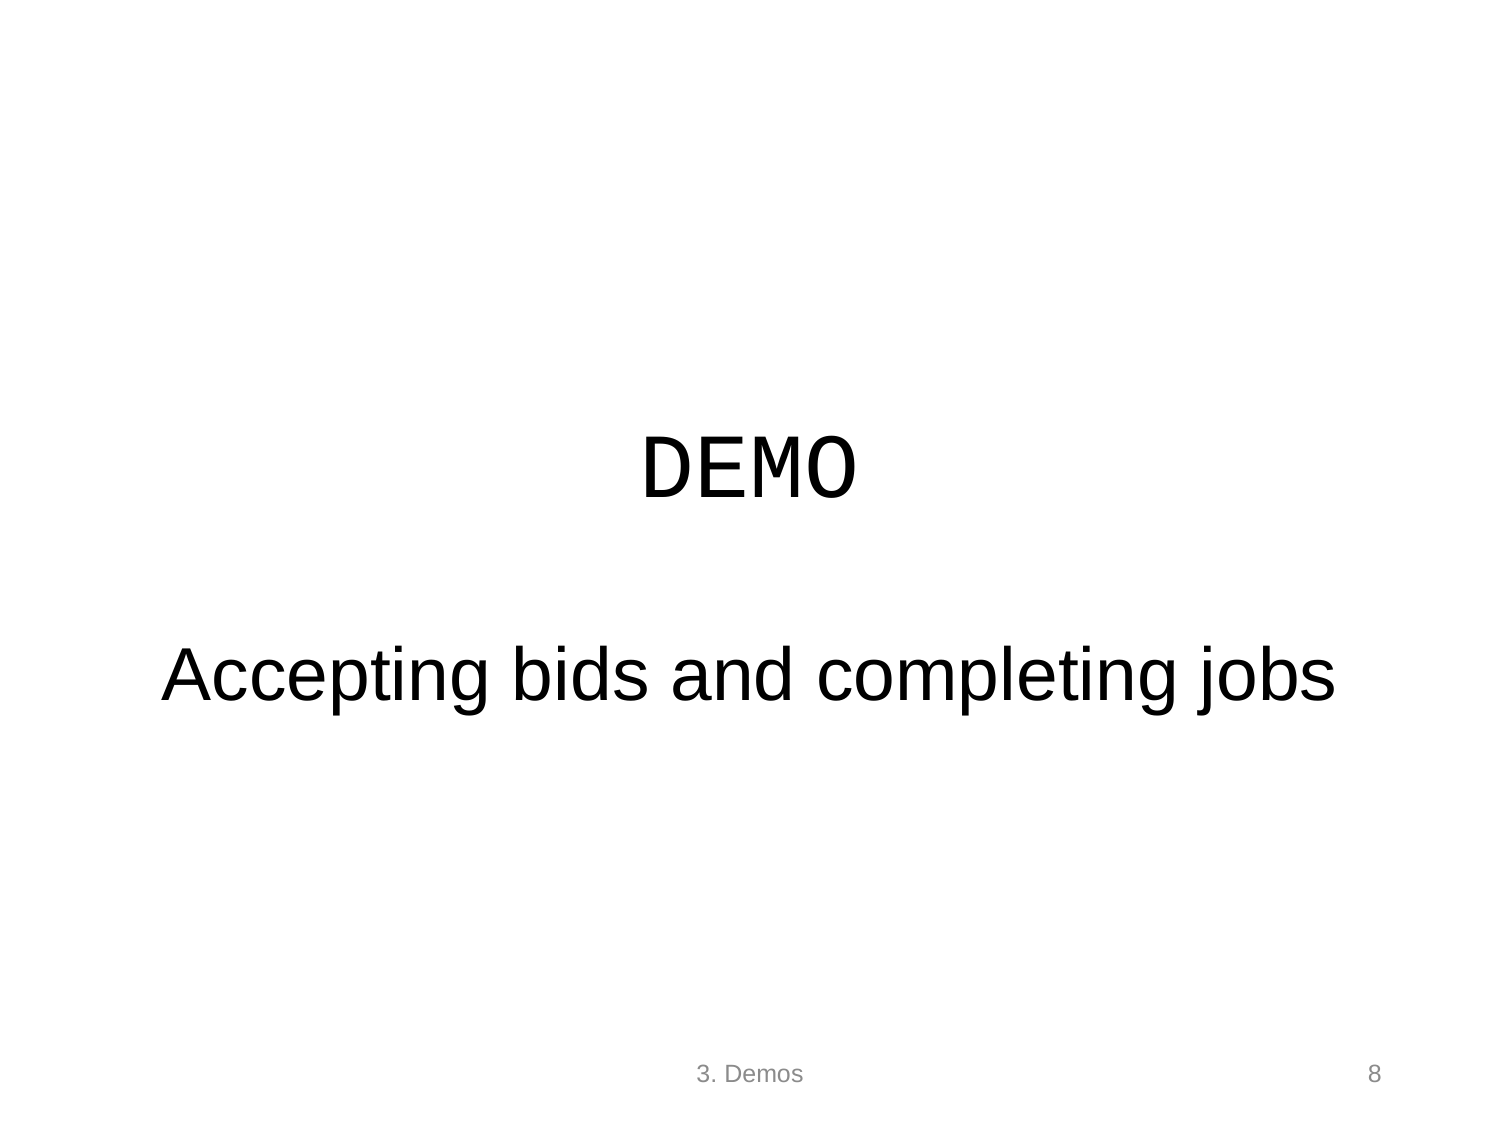

DEMO

Accepting bids and completing jobs
3. Demos
8